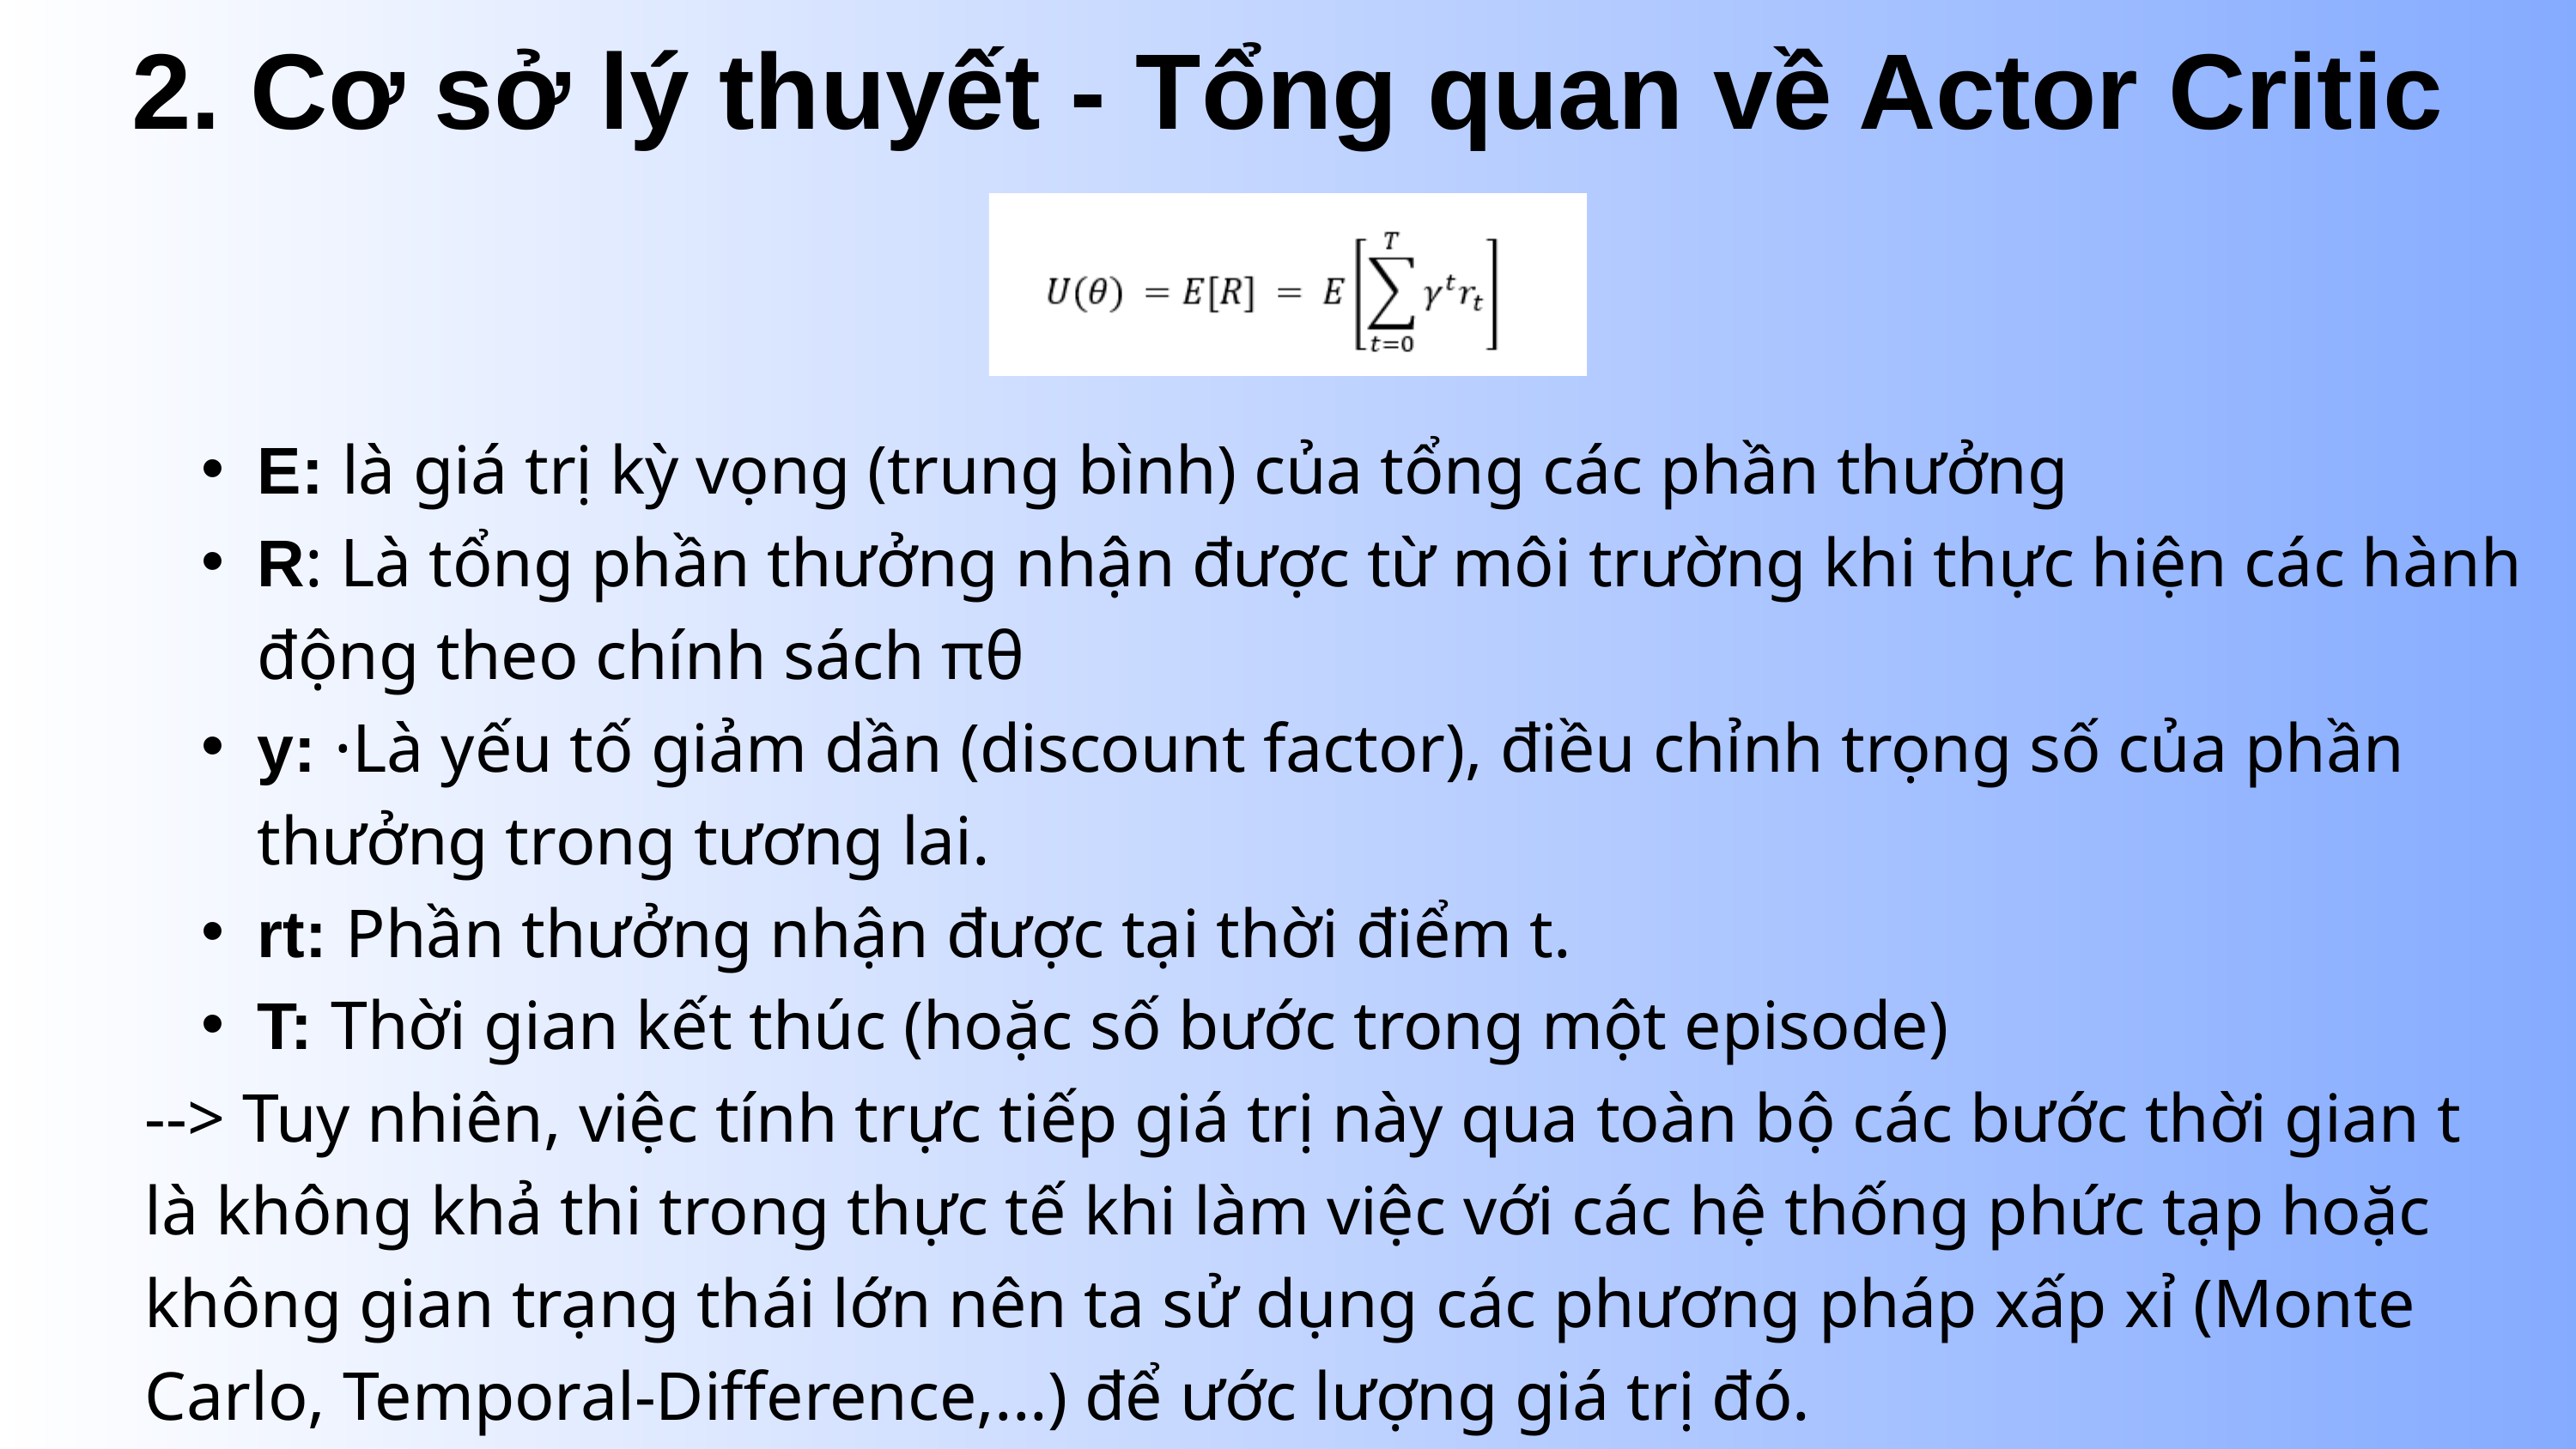

2. Cơ sở lý thuyết - Tổng quan về Actor Critic

E: là giá trị kỳ vọng (trung bình) của tổng các phần thưởng
R: Là tổng phần thưởng nhận được từ môi trường khi thực hiện các hành động theo chính sách πθ
y: ·Là yếu tố giảm dần (discount factor), điều chỉnh trọng số của phần thưởng trong tương lai.
rt: Phần thưởng nhận được tại thời điểm t.
T: Thời gian kết thúc (hoặc số bước trong một episode)
--> Tuy nhiên, việc tính trực tiếp giá trị này qua toàn bộ các bước thời gian t là không khả thi trong thực tế khi làm việc với các hệ thống phức tạp hoặc không gian trạng thái lớn nên ta sử dụng các phương pháp xấp xỉ (Monte Carlo, Temporal-Difference,...) để ước lượng giá trị đó.